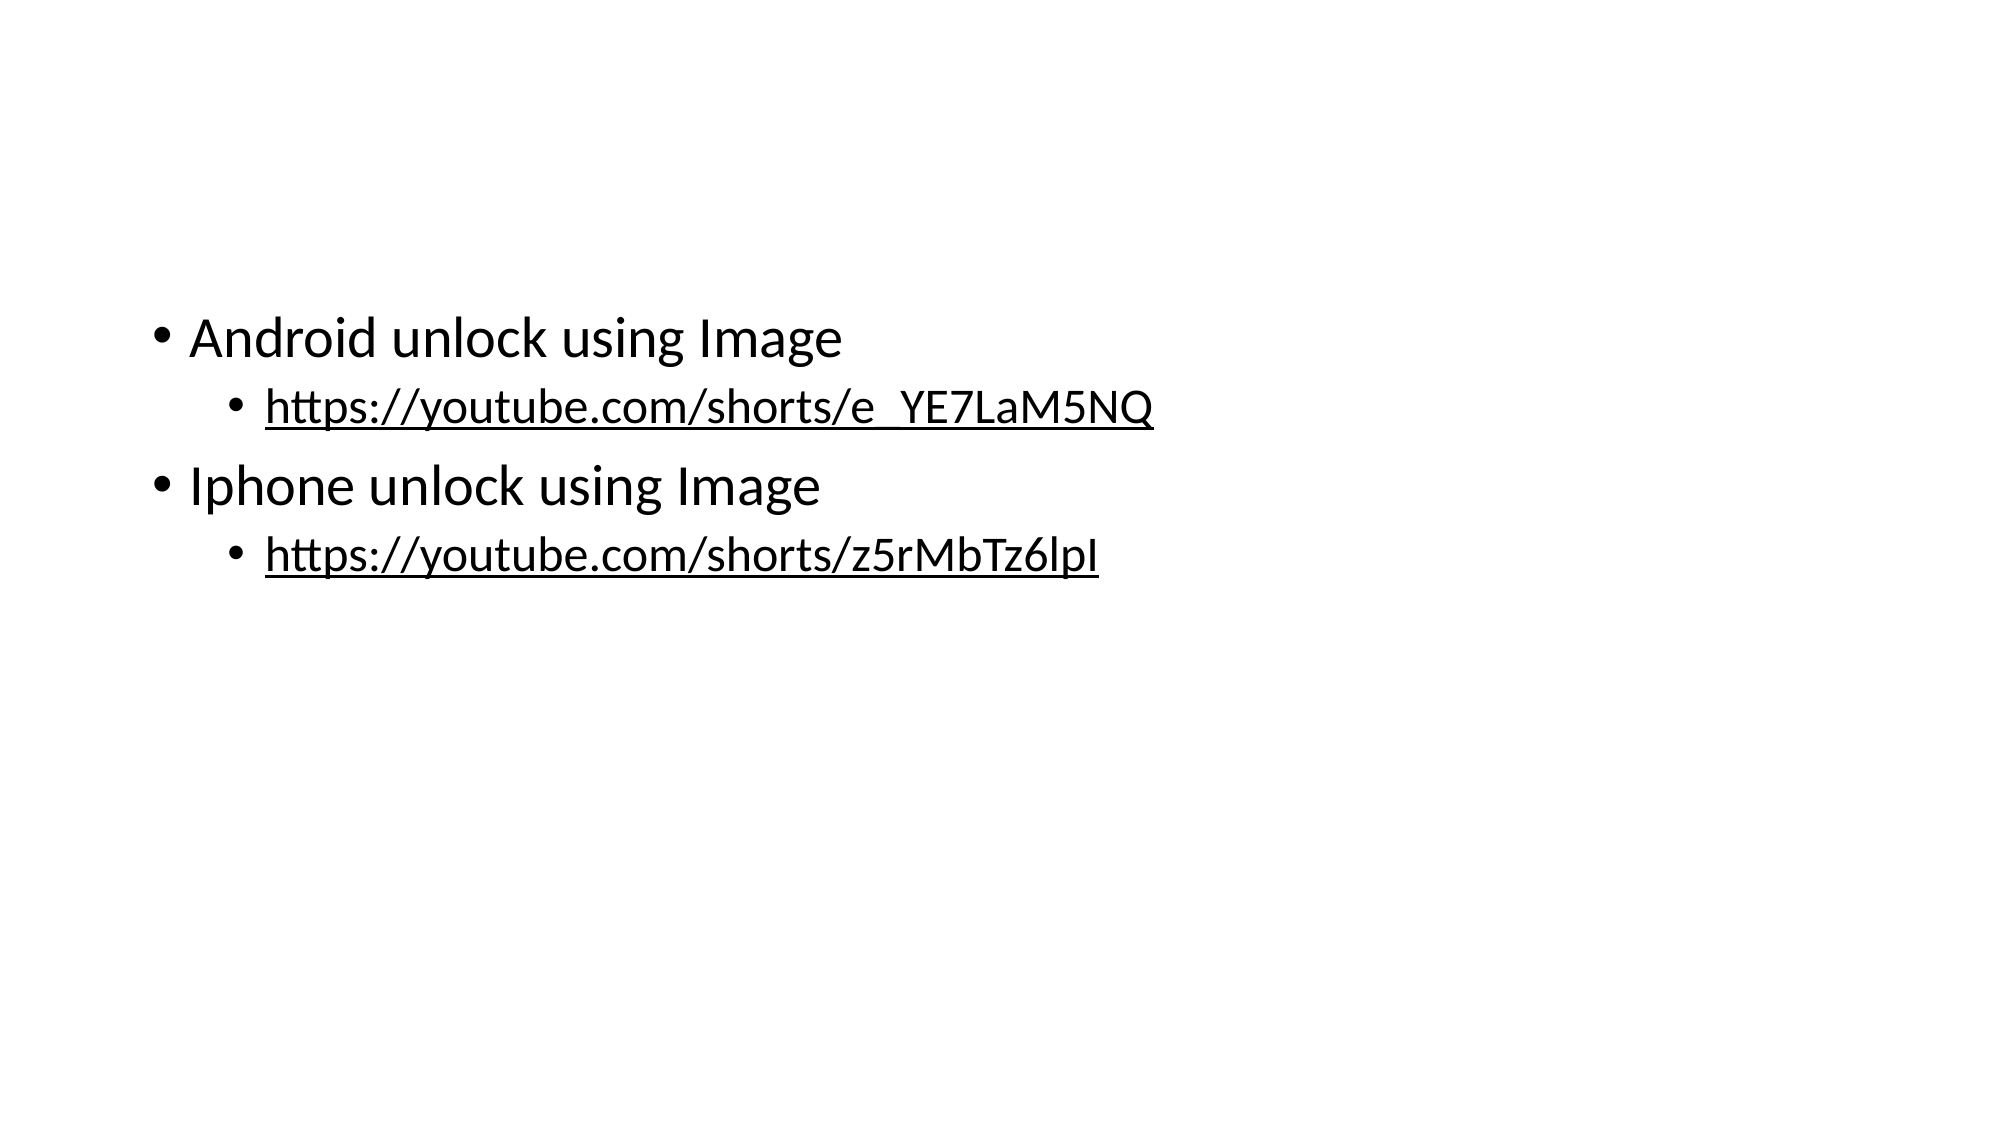

Android unlock using Image
https://youtube.com/shorts/e_YE7LaM5NQ
Iphone unlock using Image
https://youtube.com/shorts/z5rMbTz6lpI